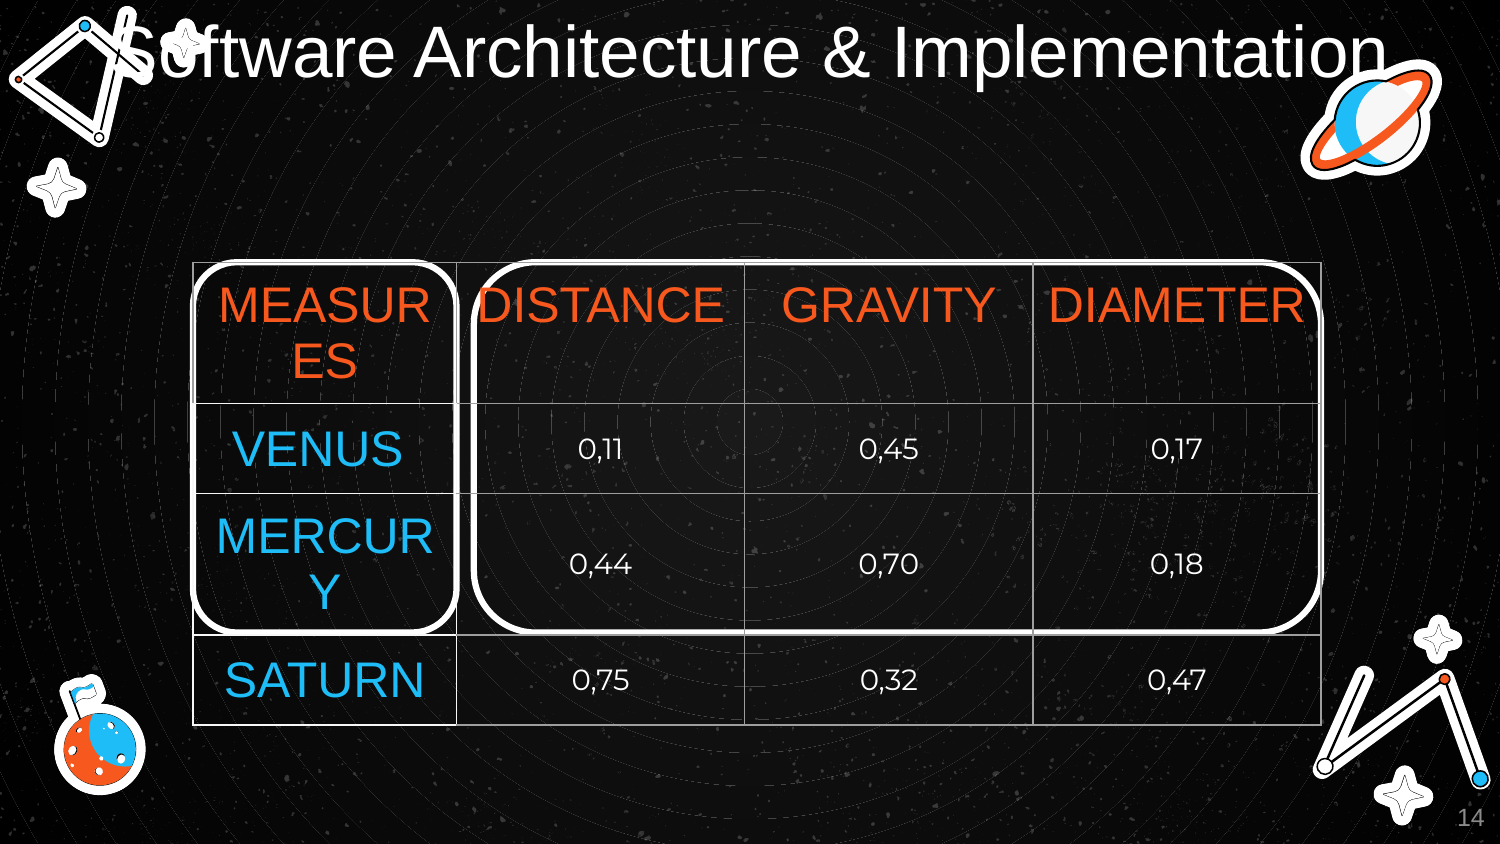

# Software Architecture & Implementation

| MEASURES | DISTANCE | GRAVITY | DIAMETER |
| --- | --- | --- | --- |
| VENUS | 0,11 | 0,45 | 0,17 |
| MERCURY | 0,44 | 0,70 | 0,18 |
| SATURN | 0,75 | 0,32 | 0,47 |

14